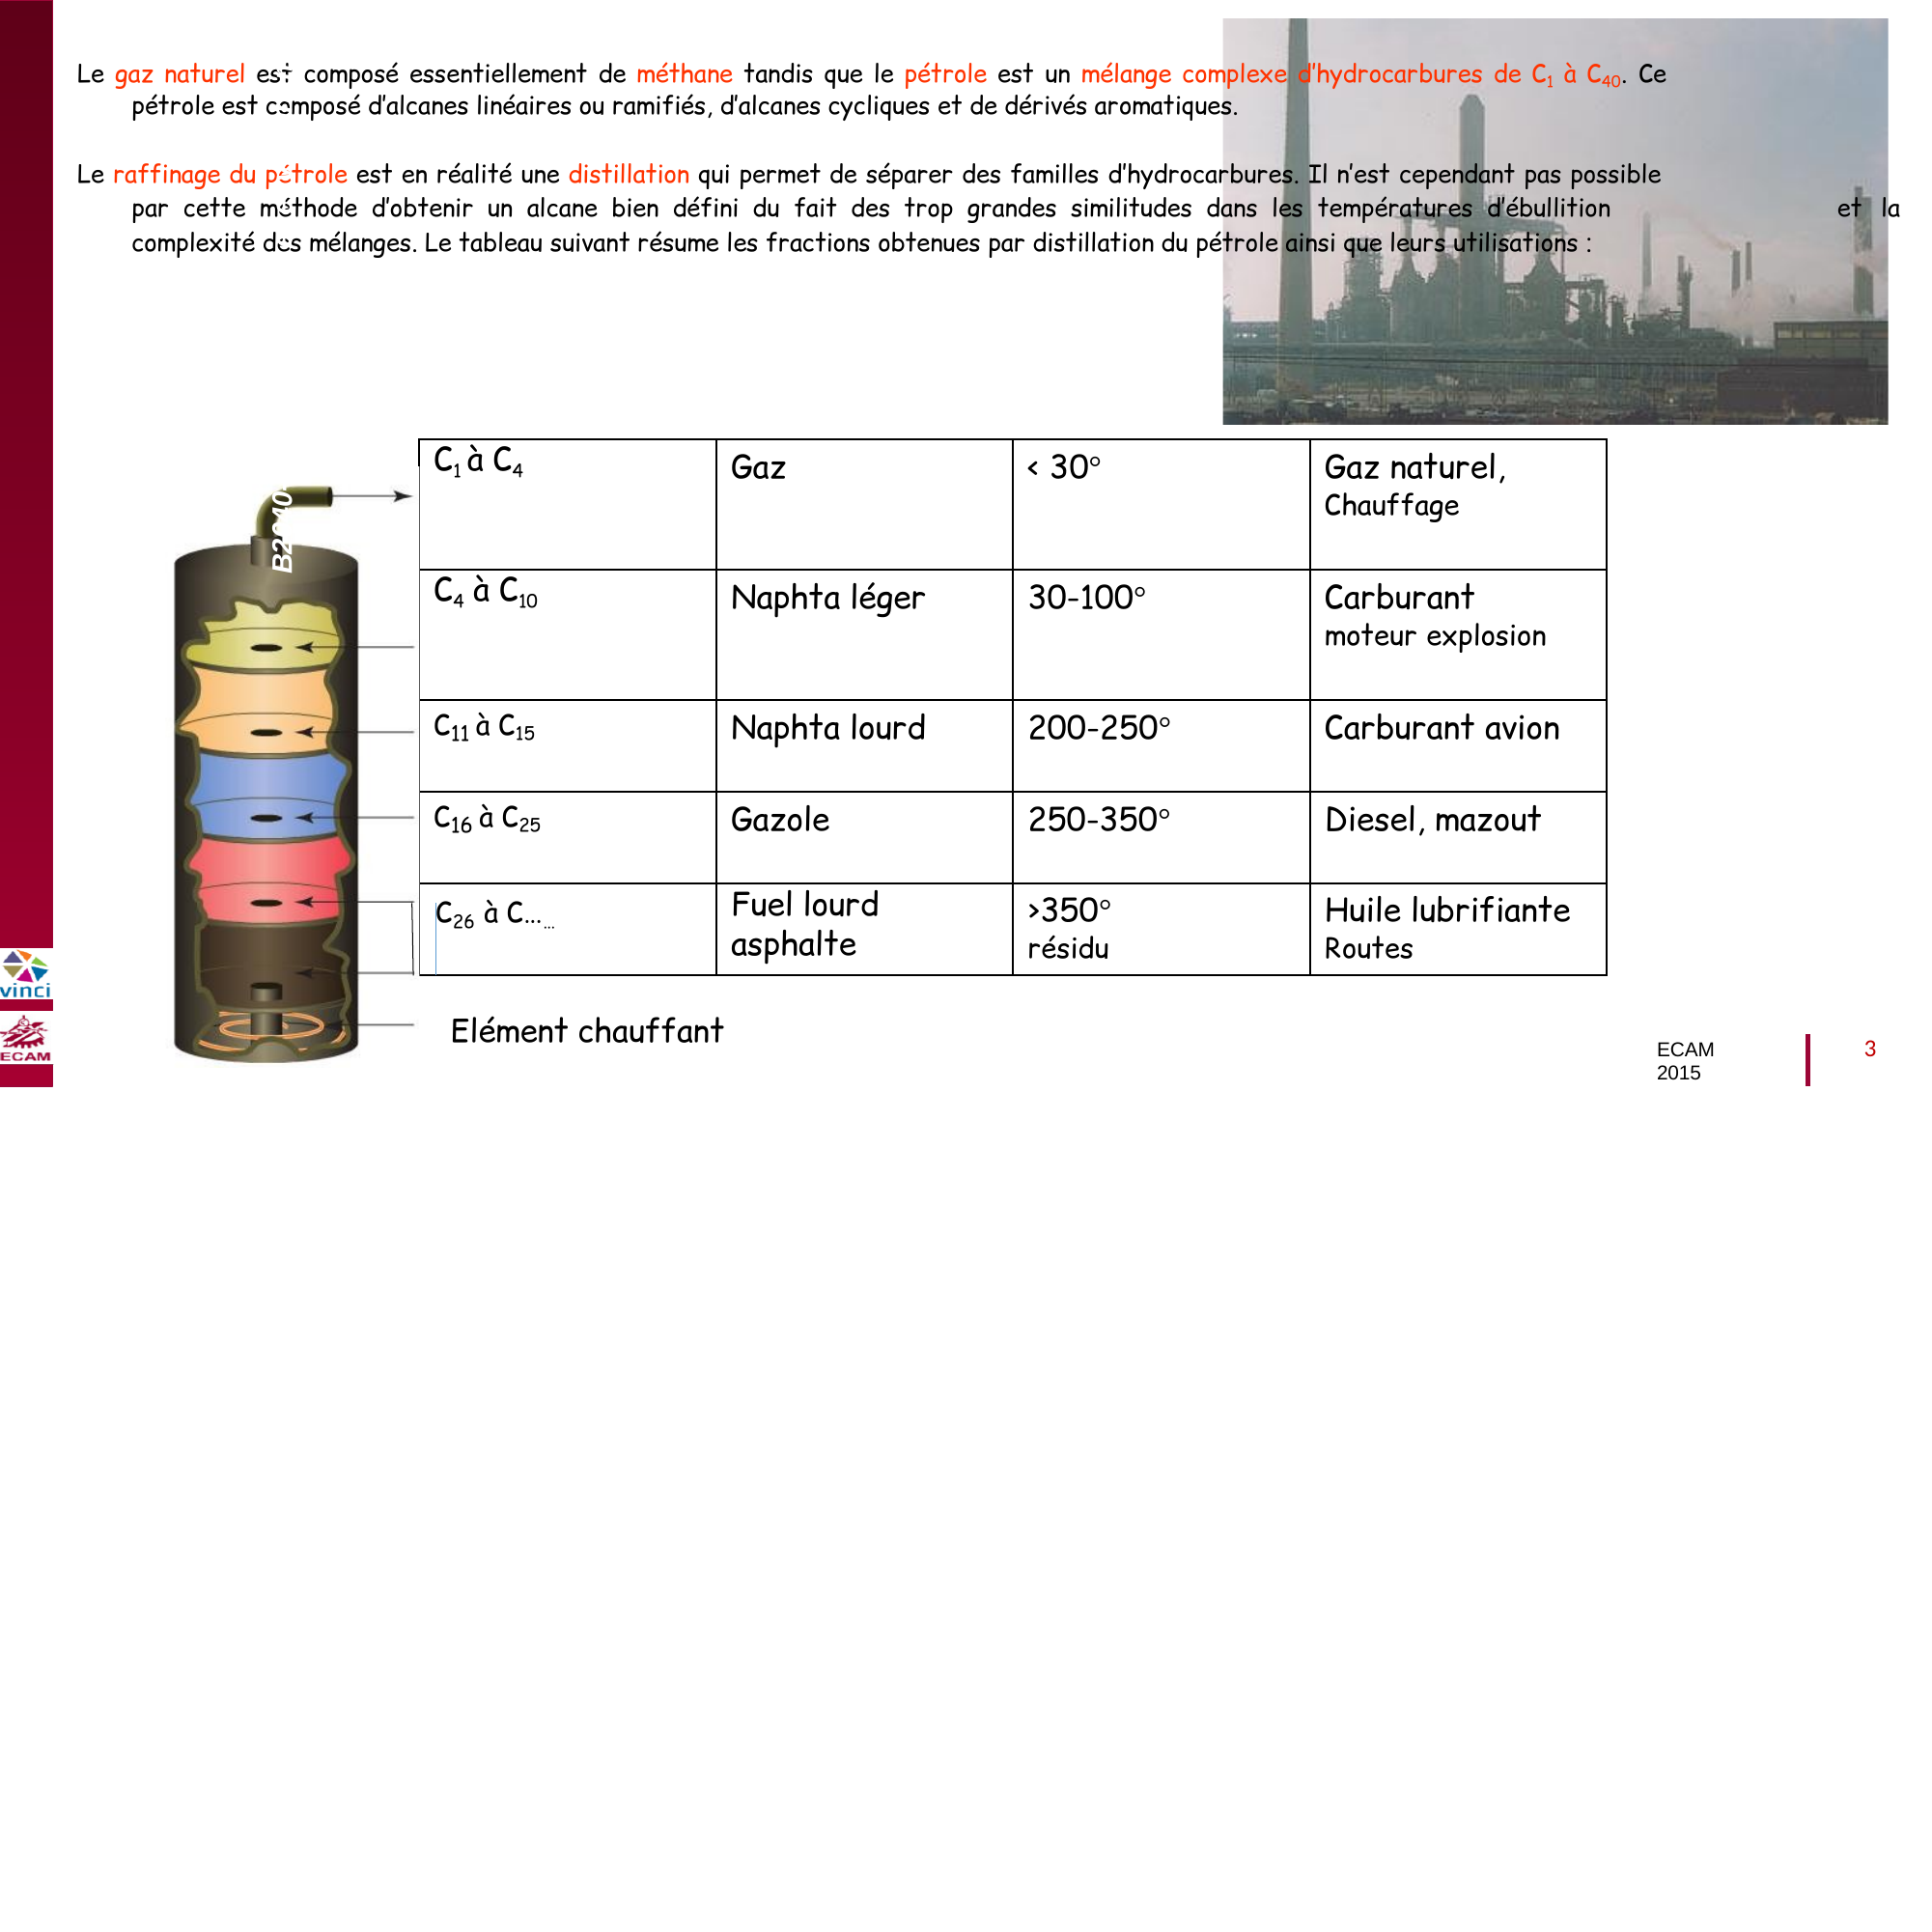

Le gaz naturel est composé essentiellement de méthane tandis que le pétrole est un mélange complexe d’hydrocarbures de C1  à C40. Ce
pétrole est composé d’alcanes linéaires ou ramifiés, d’alcanes cycliques et de dérivés aromatiques.
Le raffinage du pétrole est en réalité une distillation qui permet de séparer des familles d’hydrocarbures. Il n’est cependant pas possible
par cette méthode d’obtenir un alcane bien défini du fait des trop grandes similitudes dans les températures d’ébullition
complexité des mélanges. Le tableau suivant résume les fractions obtenues par distillation du pétrole ainsi que leurs utilisations :
et
la
B2040-Chimie du vivant et environnement

C1 à C4
Gaz
< 30°
Gaz naturel,

Chauffage

C4 à C10
Naphta léger
30-100°
Carburant
moteur explosion

C11 à C15
Naphta lourd
200-250°
Carburant avion

C16 à C25
Gazole
250-350°
Diesel, mazout

Fuel lourd asphalte
>350°
résidu
Huile lubrifiante
Routes

C26 à C……

Elément chauffant

3
ECAM 2015